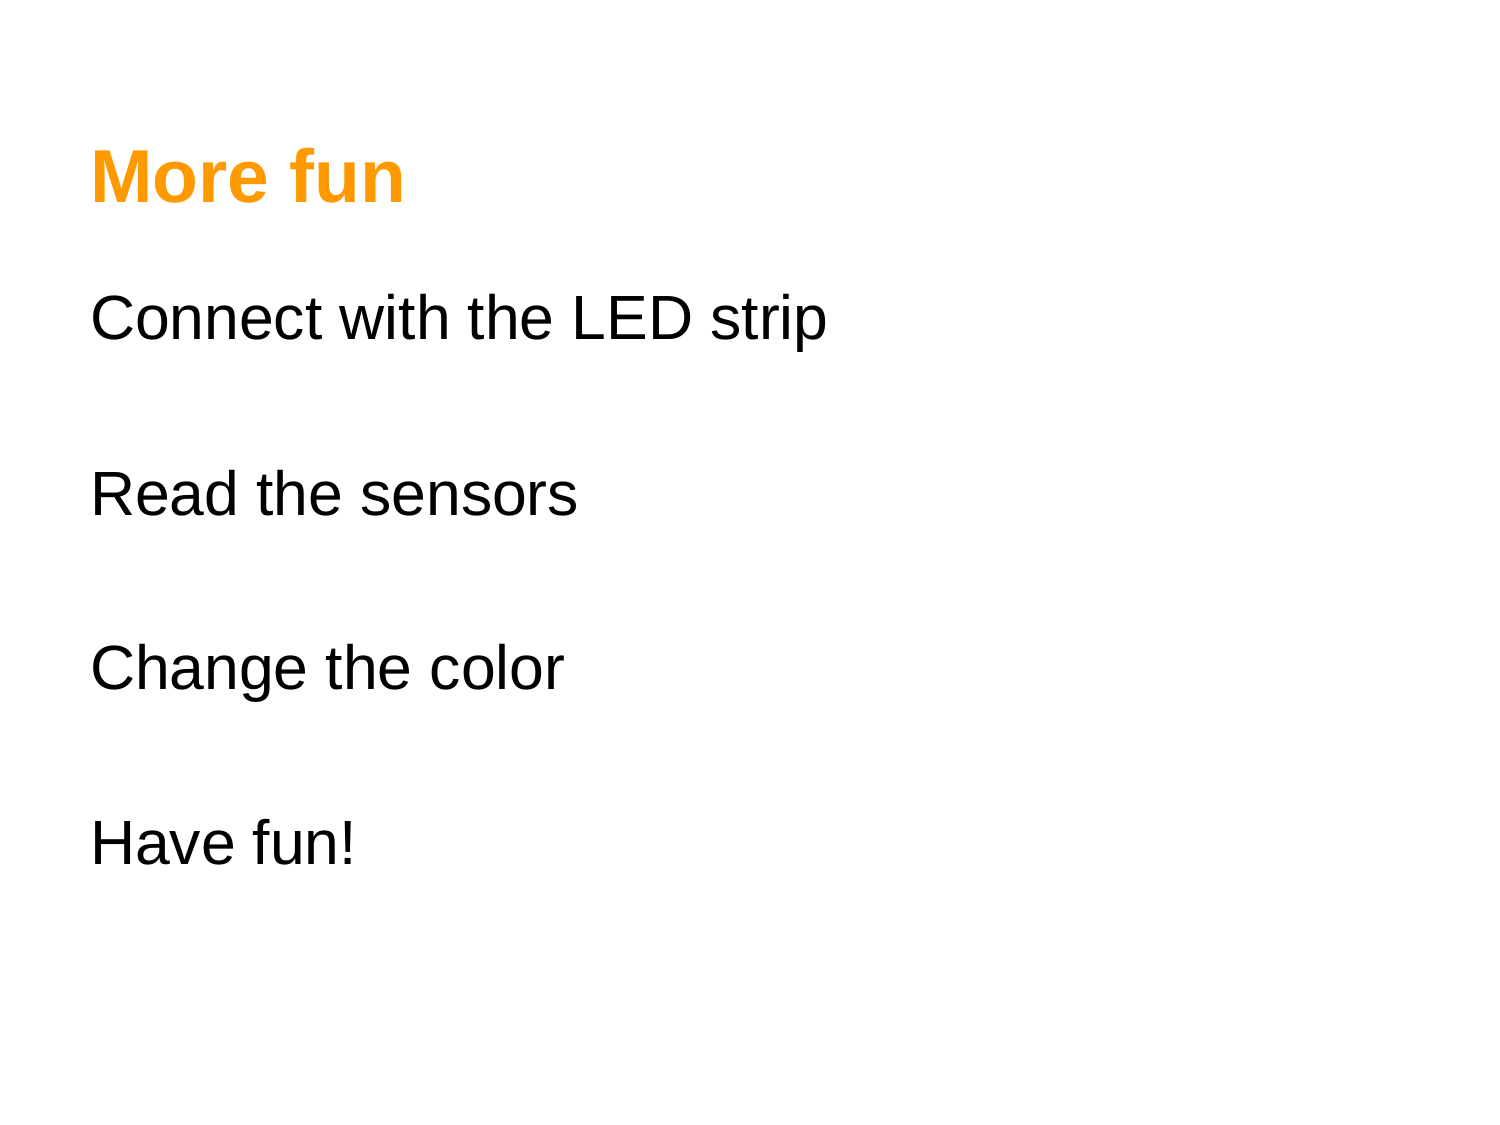

# More fun
Connect with the LED strip

Read the sensors

Change the color

Have fun!